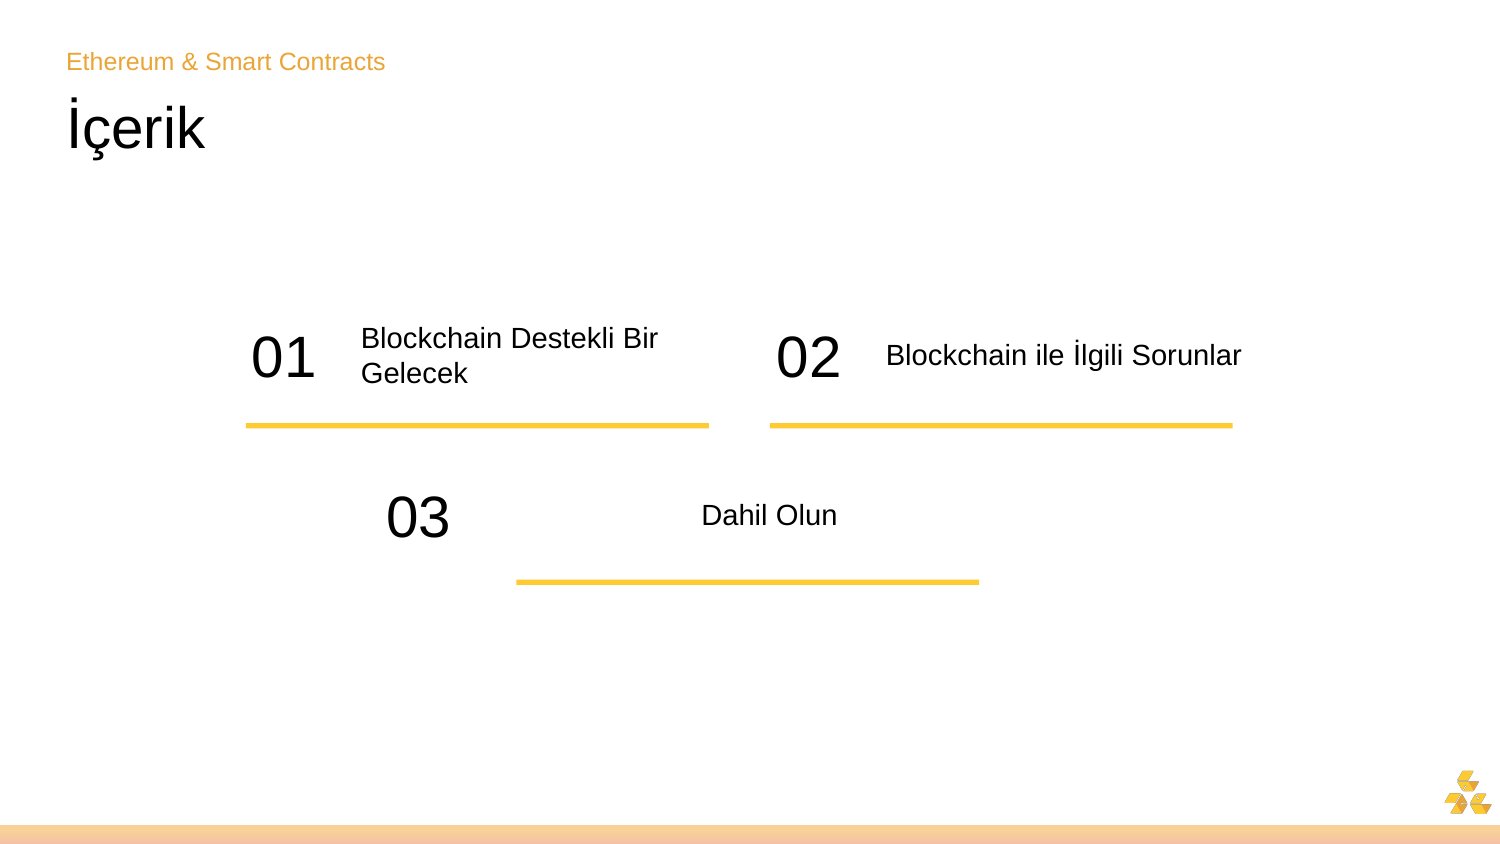

Ethereum & Smart Contracts
İçerik
01
02
Blockchain Destekli Bir Gelecek
Blockchain ile İlgili Sorunlar

03

Dahil Olun